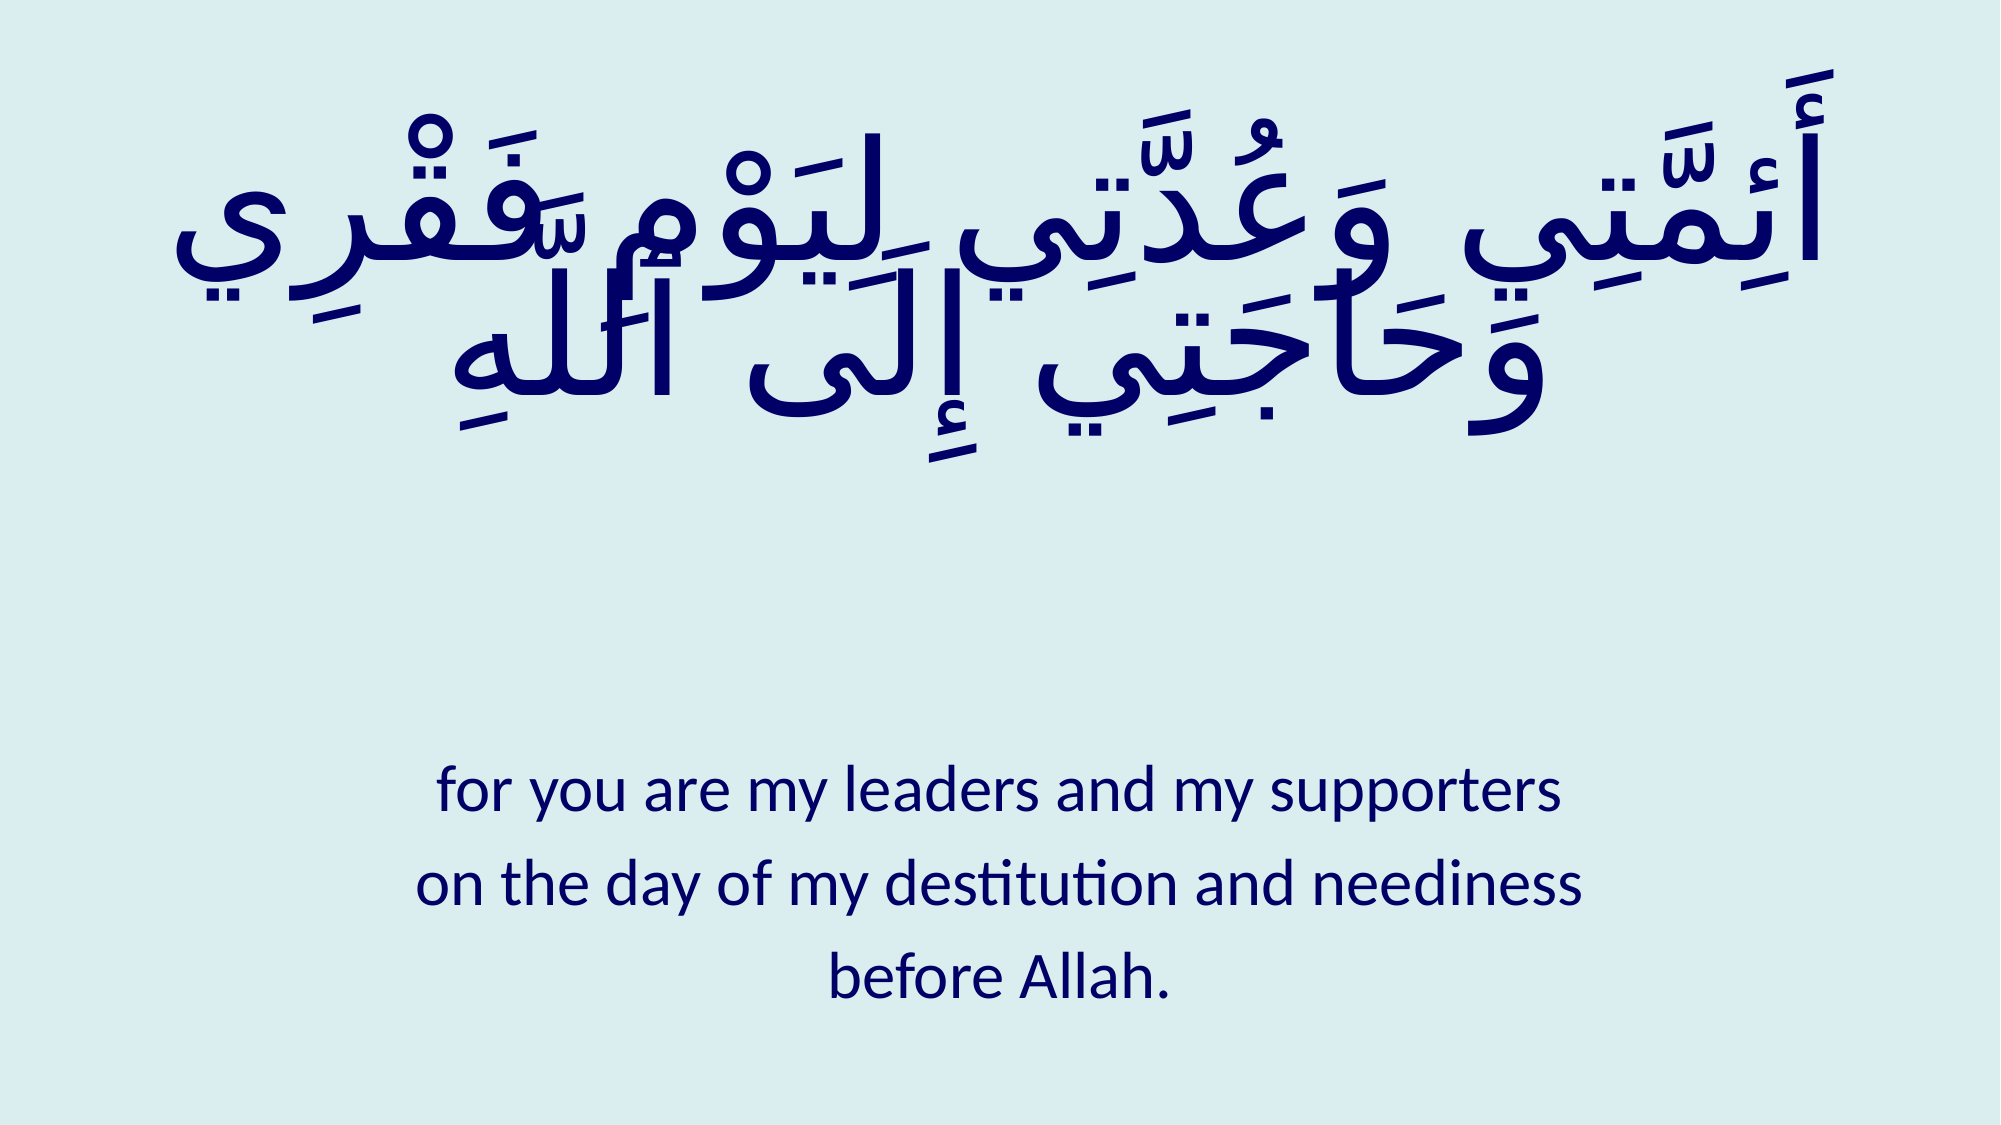

# أَئِمَّتِي وَعُدَّتِي لِيَوْمِ فَقْرِي وَحَاجَتِي إِلَى ٱللَّهِ
for you are my leaders and my supporters
on the day of my destitution and neediness
before Allah.